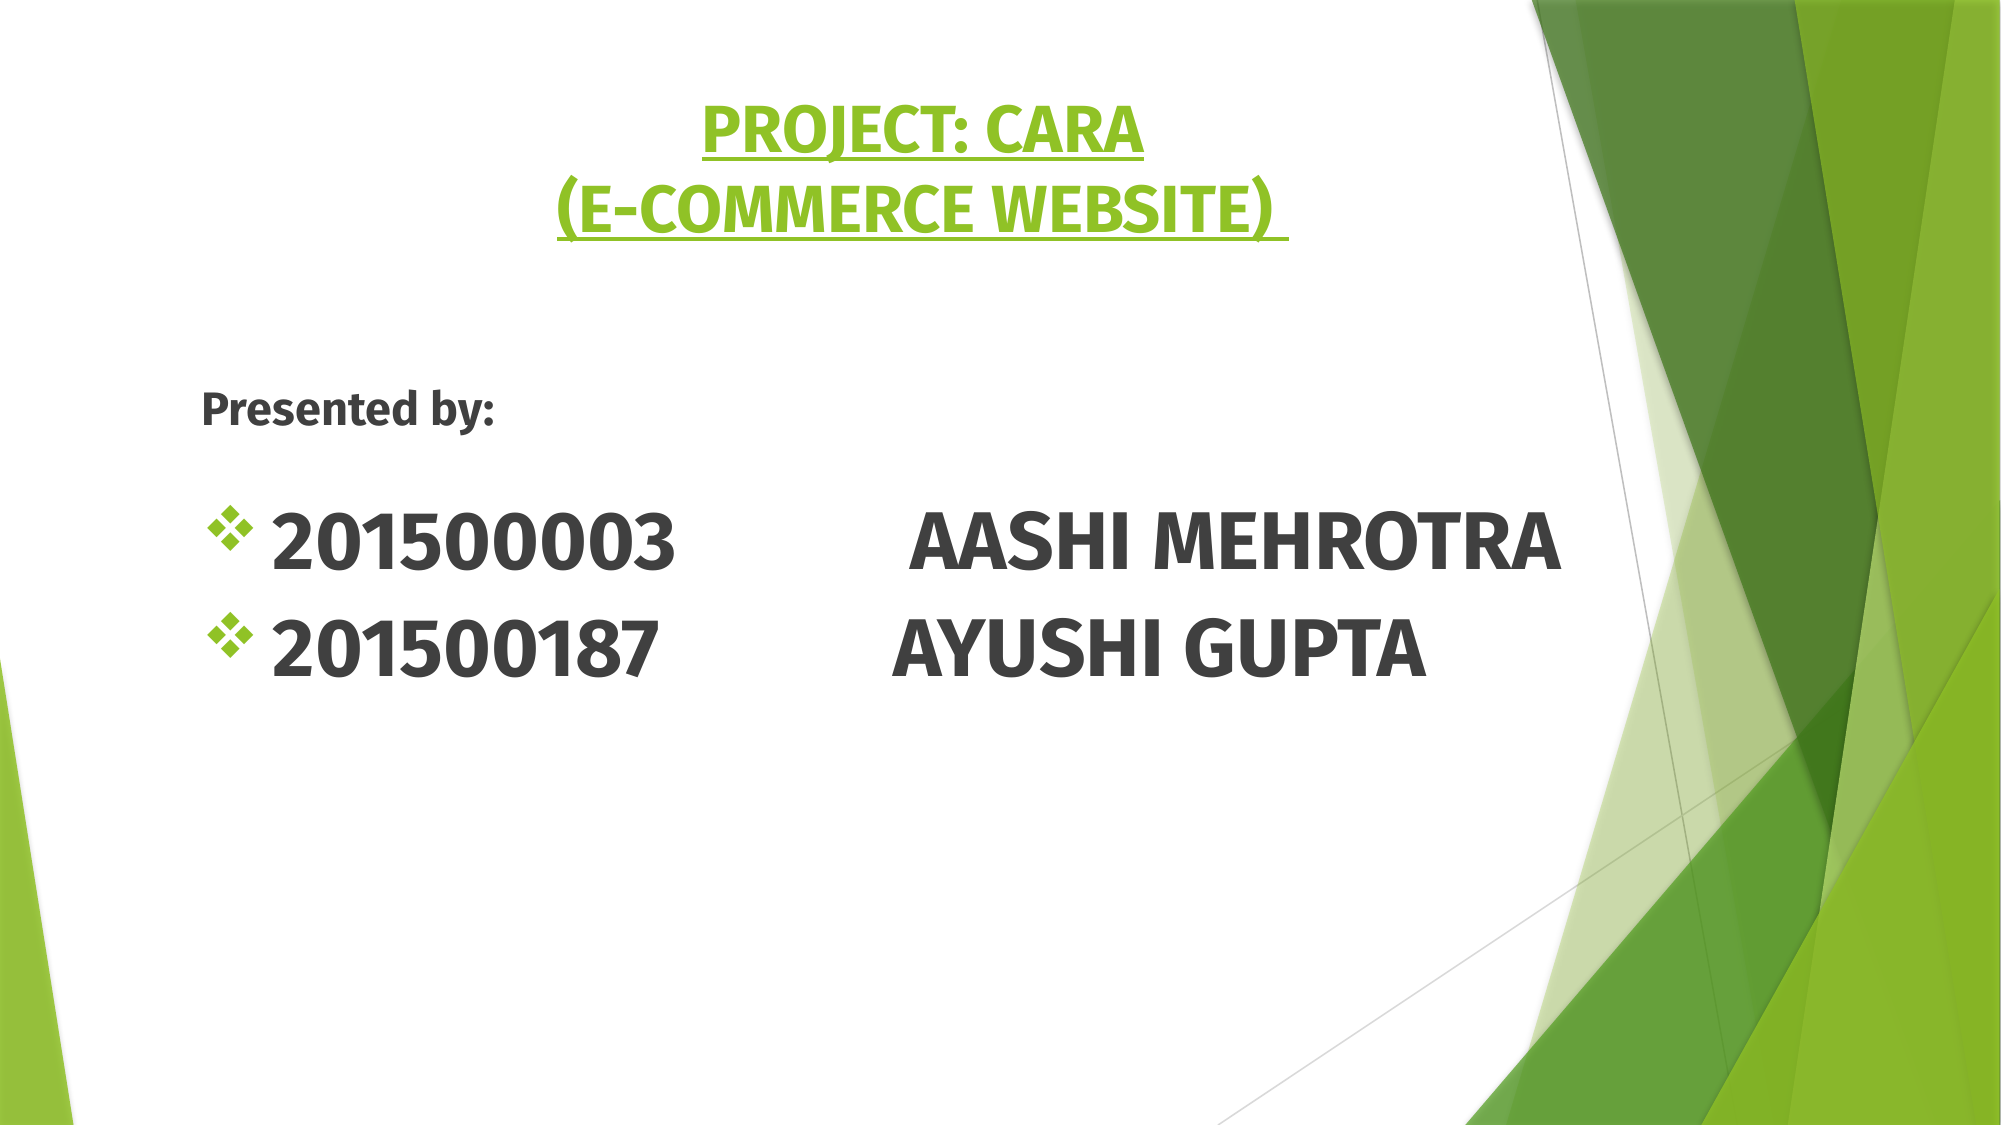

# PROJECT: CARA (E-COMMERCE WEBSITE)

Presented by:

201500003            AASHI MEHROTRA
201500187            AYUSHI GUPTA